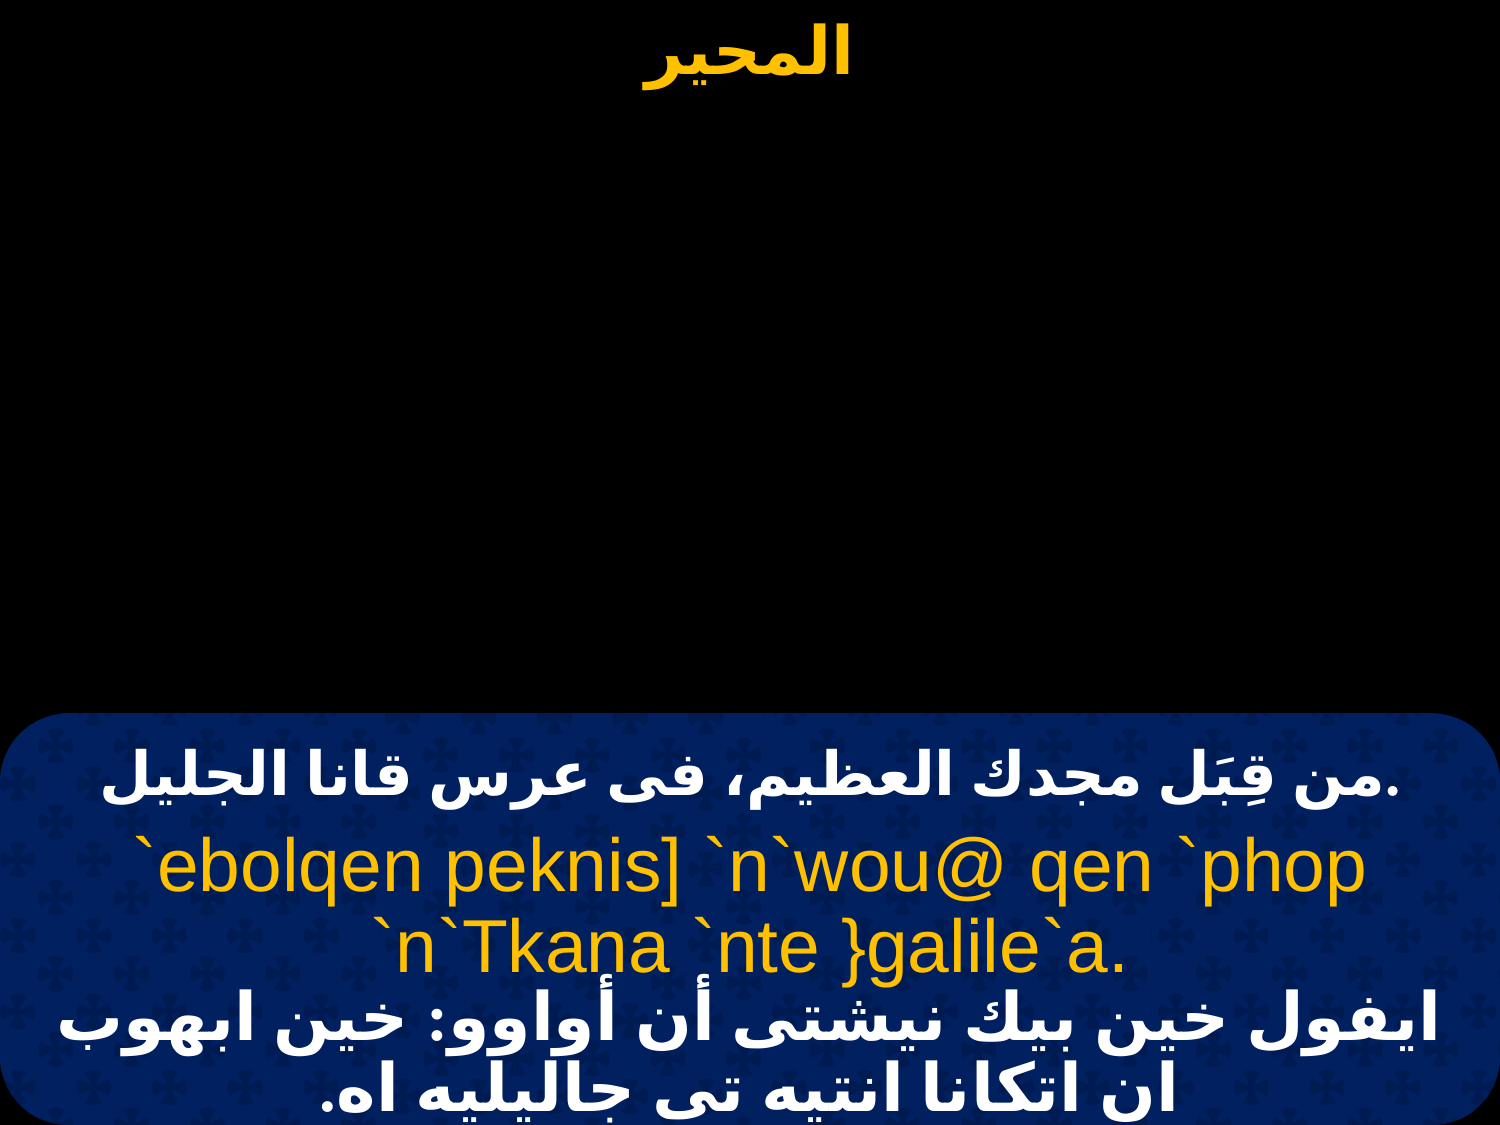

من قِبَل مجدك العظيم، فى عرس قانا الجليل.
`ebolqen peknis] `n`wou@ qen `phop `n`Tkana `nte }galile`a.
ايفول خين بيك نيشتى أن أواوو: خين ابهوب ان اتكانا انتيه تى جاليليه اه.